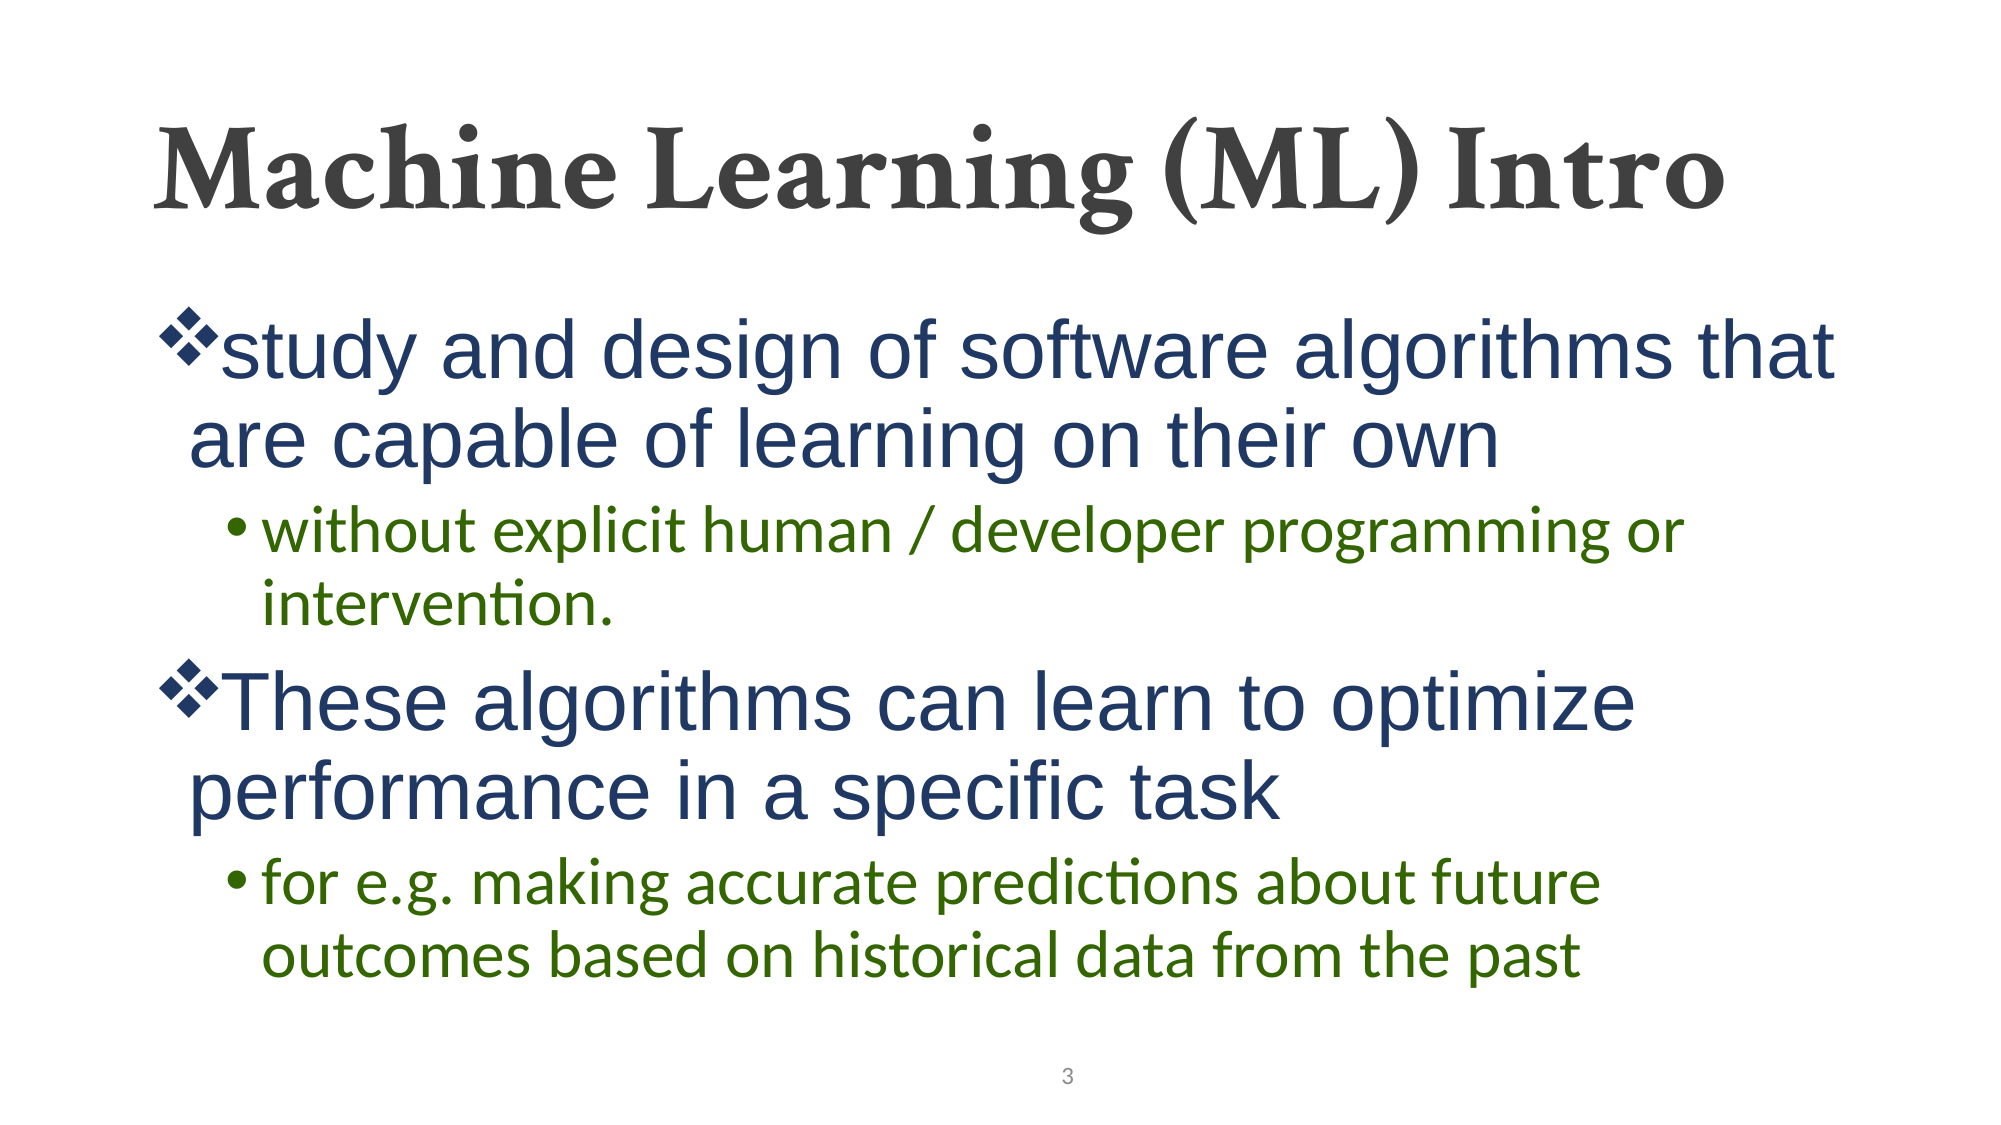

# Machine Learning (ML) Intro
study and design of software algorithms that are capable of learning on their own
without explicit human / developer programming or intervention.
These algorithms can learn to optimize performance in a specific task
for e.g. making accurate predictions about future outcomes based on historical data from the past
3